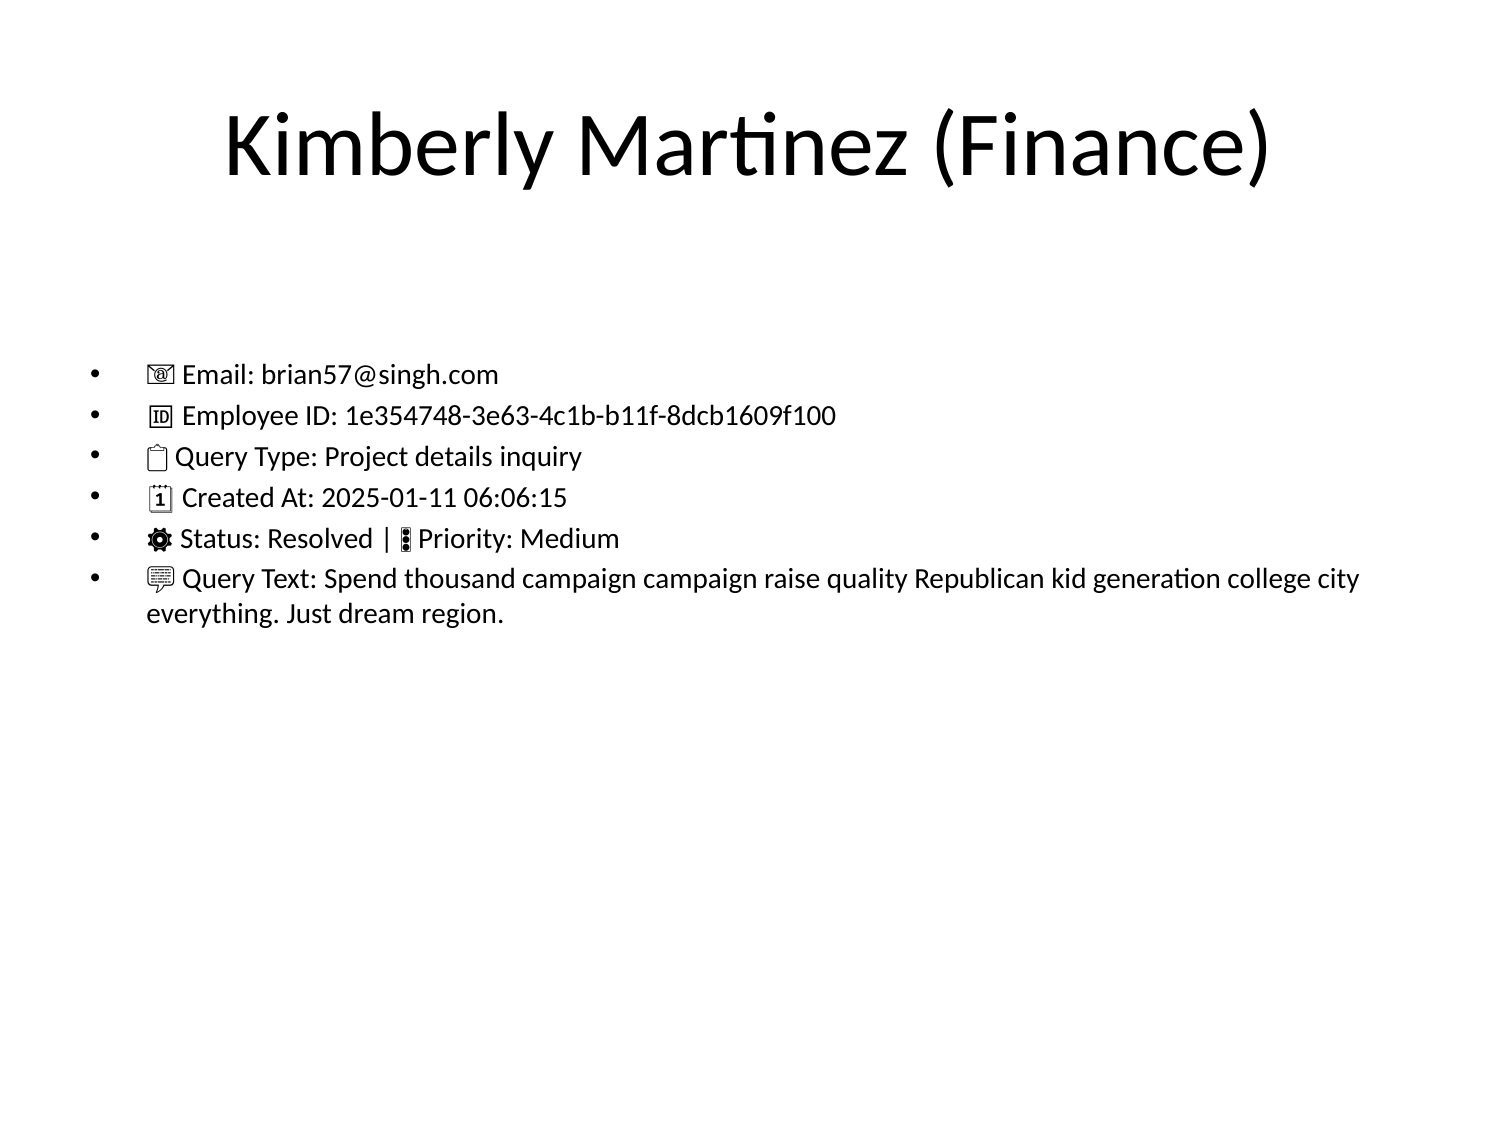

# Kimberly Martinez (Finance)

📧 Email: brian57@singh.com
🆔 Employee ID: 1e354748-3e63-4c1b-b11f-8dcb1609f100
📋 Query Type: Project details inquiry
🗓 Created At: 2025-01-11 06:06:15
⚙ Status: Resolved | 🚦 Priority: Medium
💬 Query Text: Spend thousand campaign campaign raise quality Republican kid generation college city everything. Just dream region.